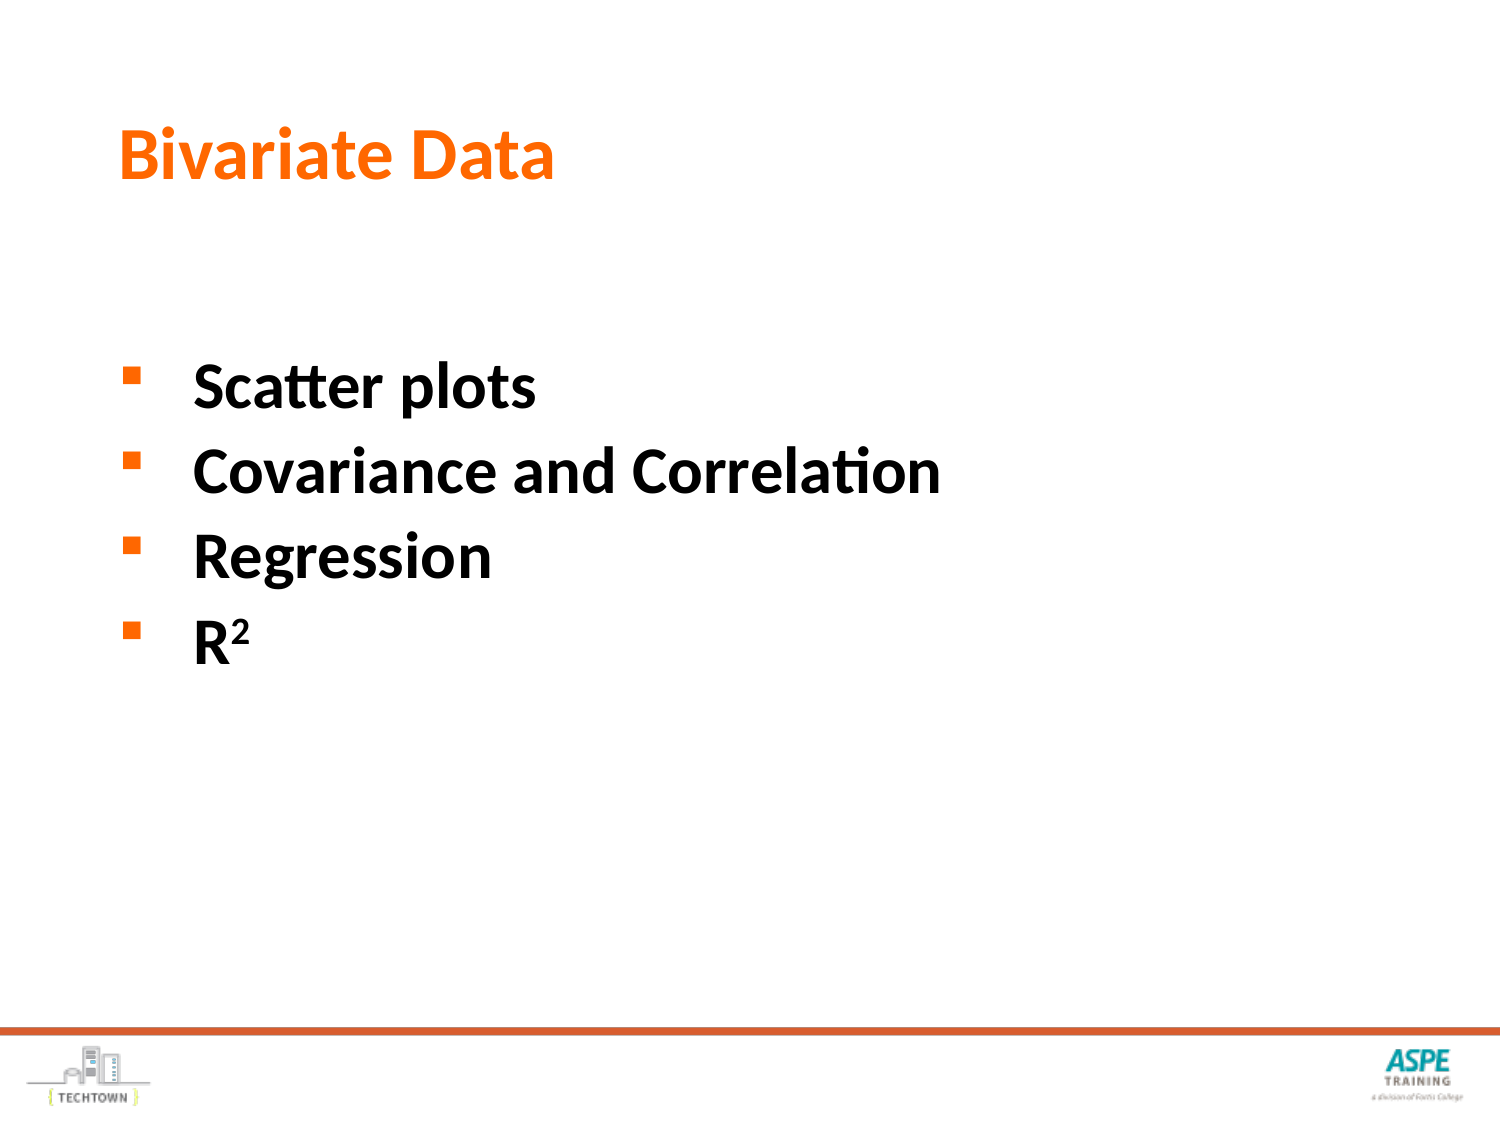

# Bivariate Data

Scatter plots
Covariance and Correlation
Regression
R2